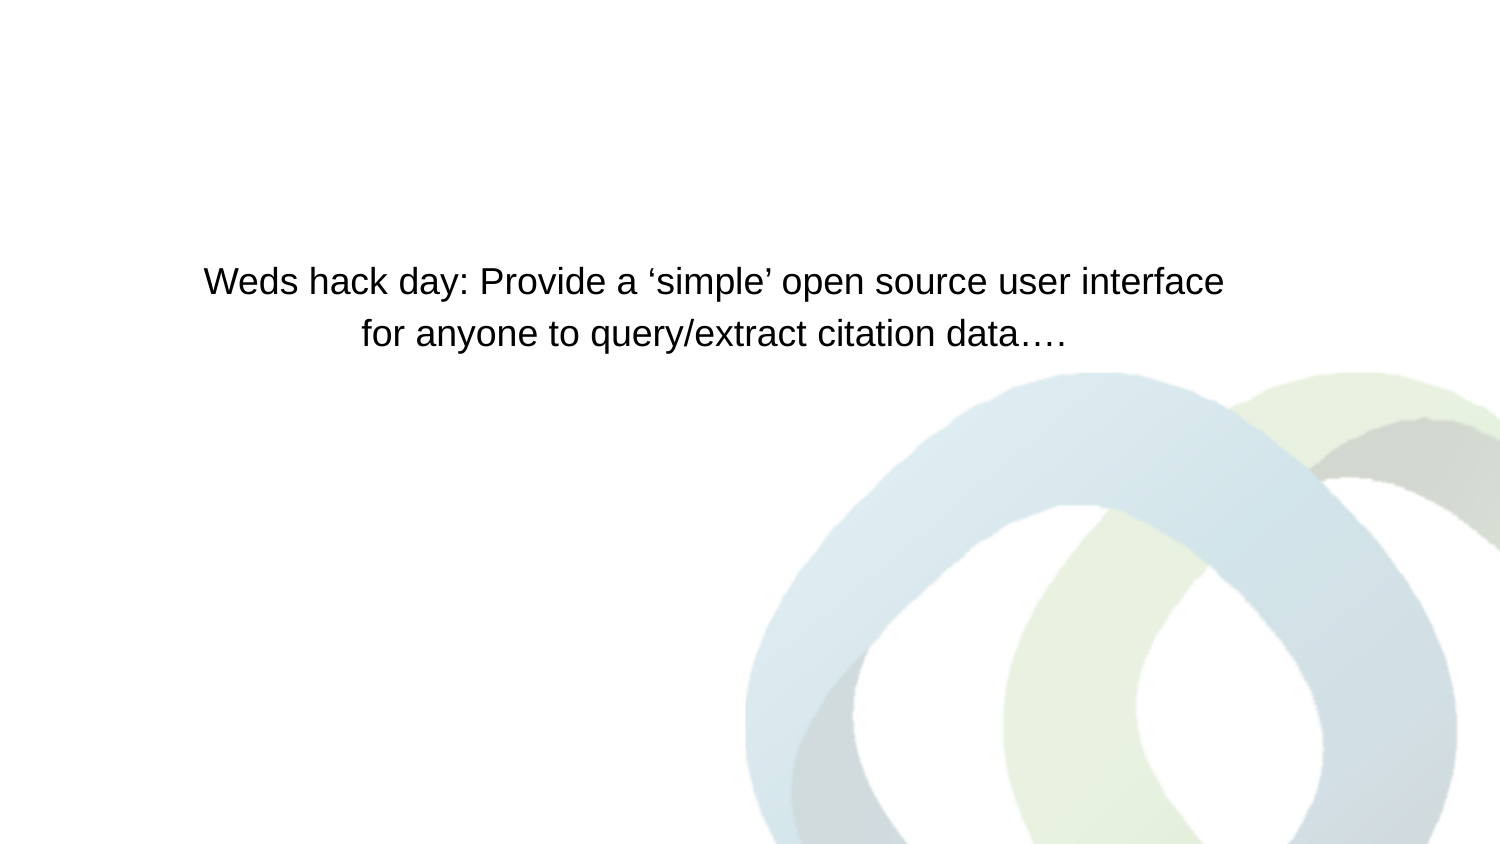

Weds hack day: Provide a ‘simple’ open source user interface for anyone to query/extract citation data….